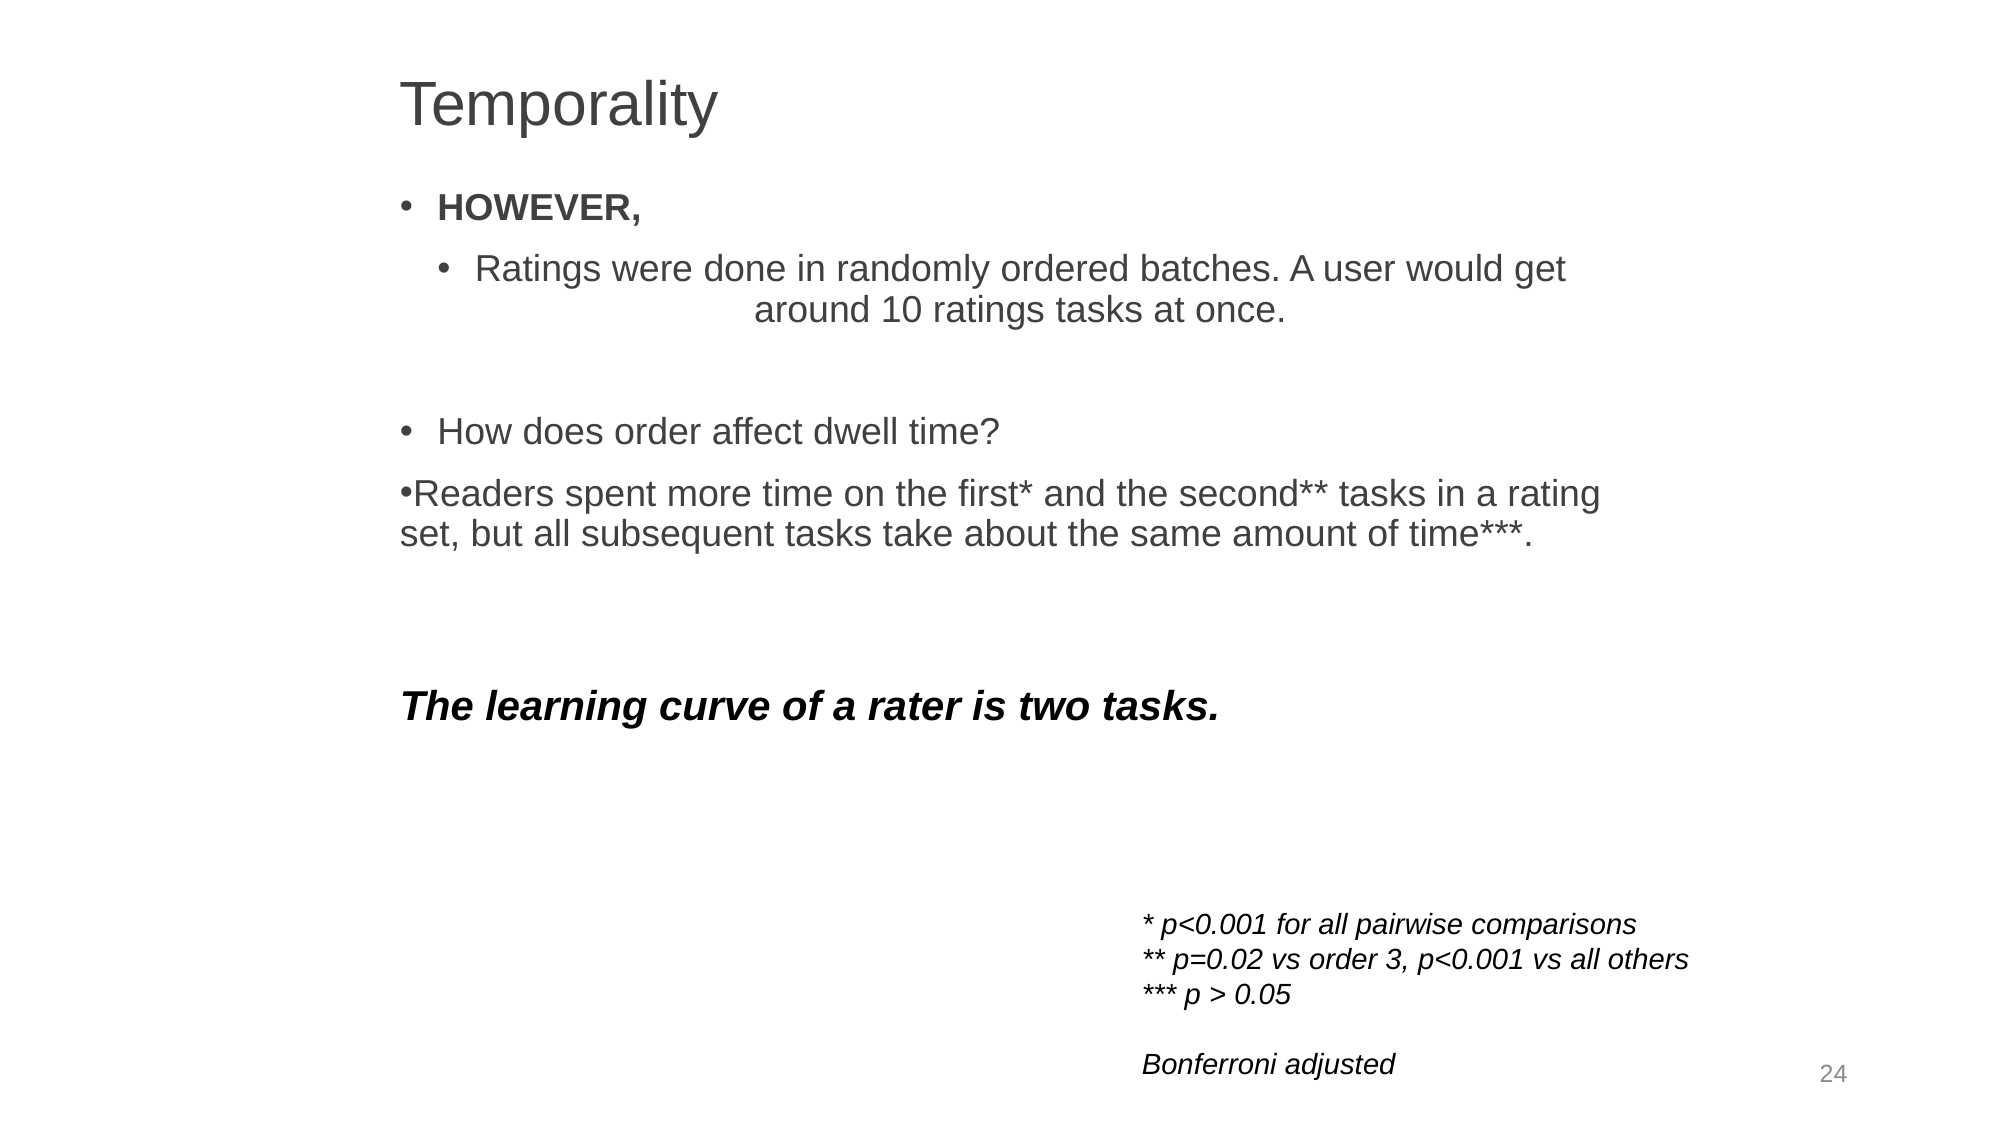

# Temporality
HOWEVER,
Ratings were done in randomly ordered batches. A user would get around 10 ratings tasks at once.

How does order affect dwell time?
Readers spent more time on the first* and the second** tasks in a rating set, but all subsequent tasks take about the same amount of time***.
The learning curve of a rater is two tasks.
* p<0.001 for all pairwise comparisons
** p=0.02 vs order 3, p<0.001 vs all others
*** p > 0.05

Bonferroni adjusted

24